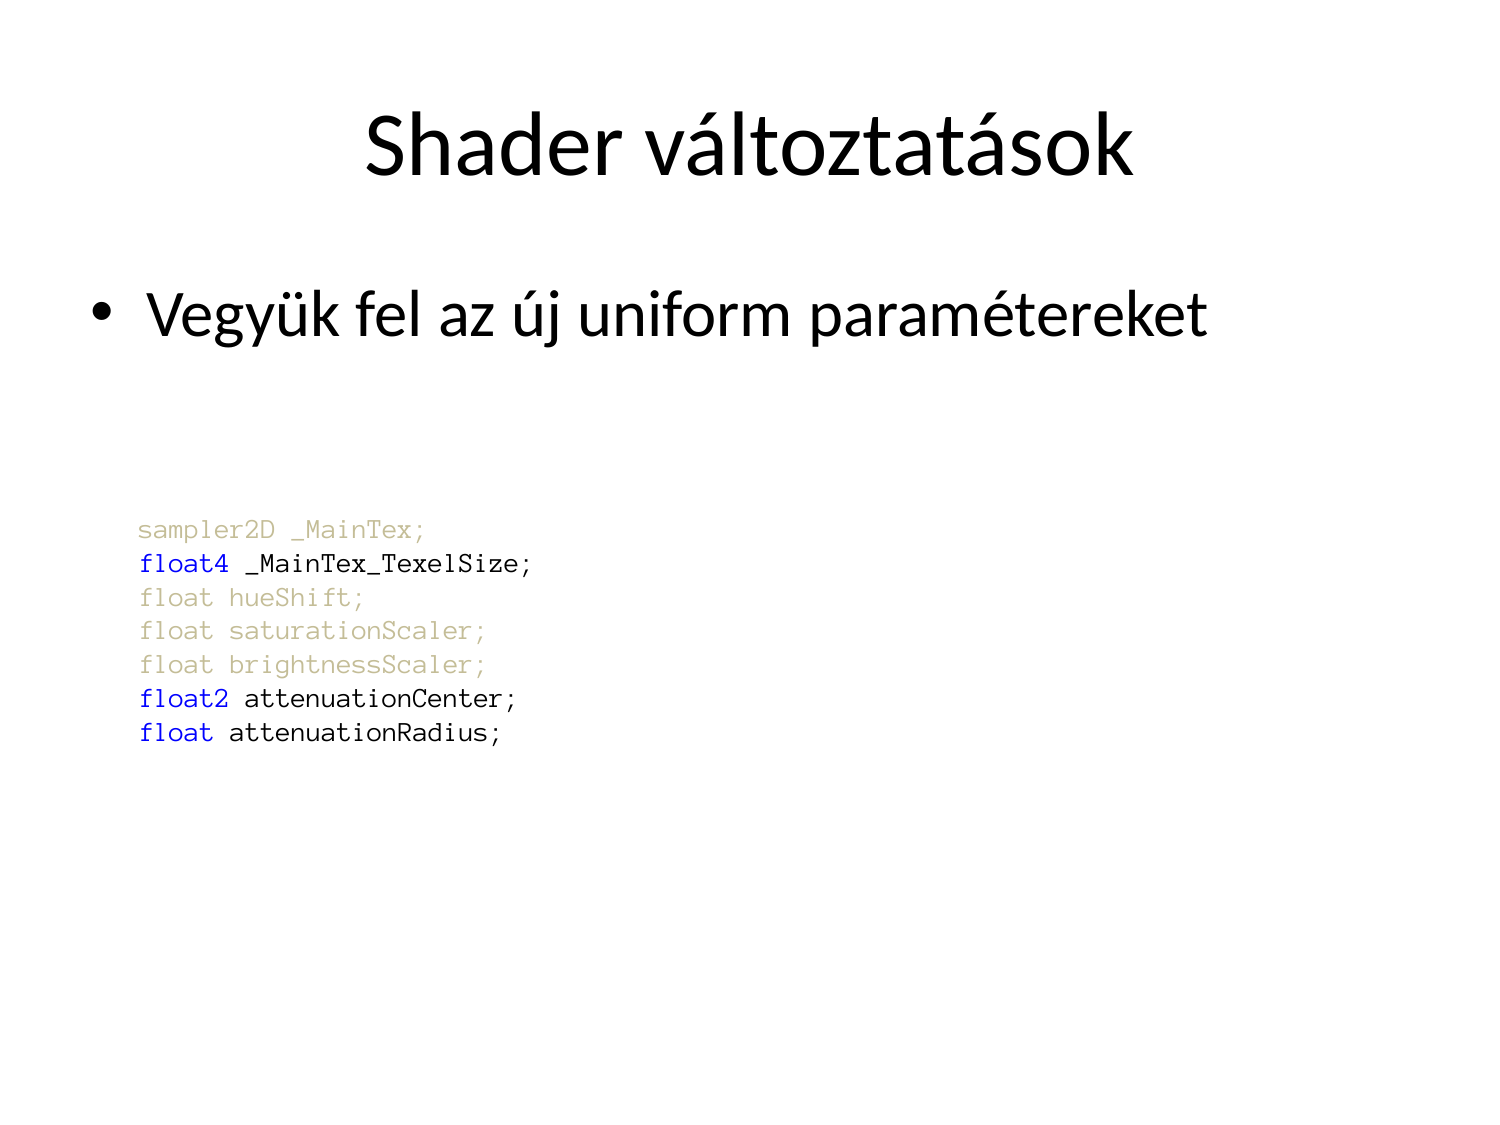

# Shader változtatások
Vegyük fel az új uniform paramétereket
sampler2D _MainTex;
float4 _MainTex_TexelSize;
float hueShift;
float saturationScaler;
float brightnessScaler;
float2 attenuationCenter;
float attenuationRadius;